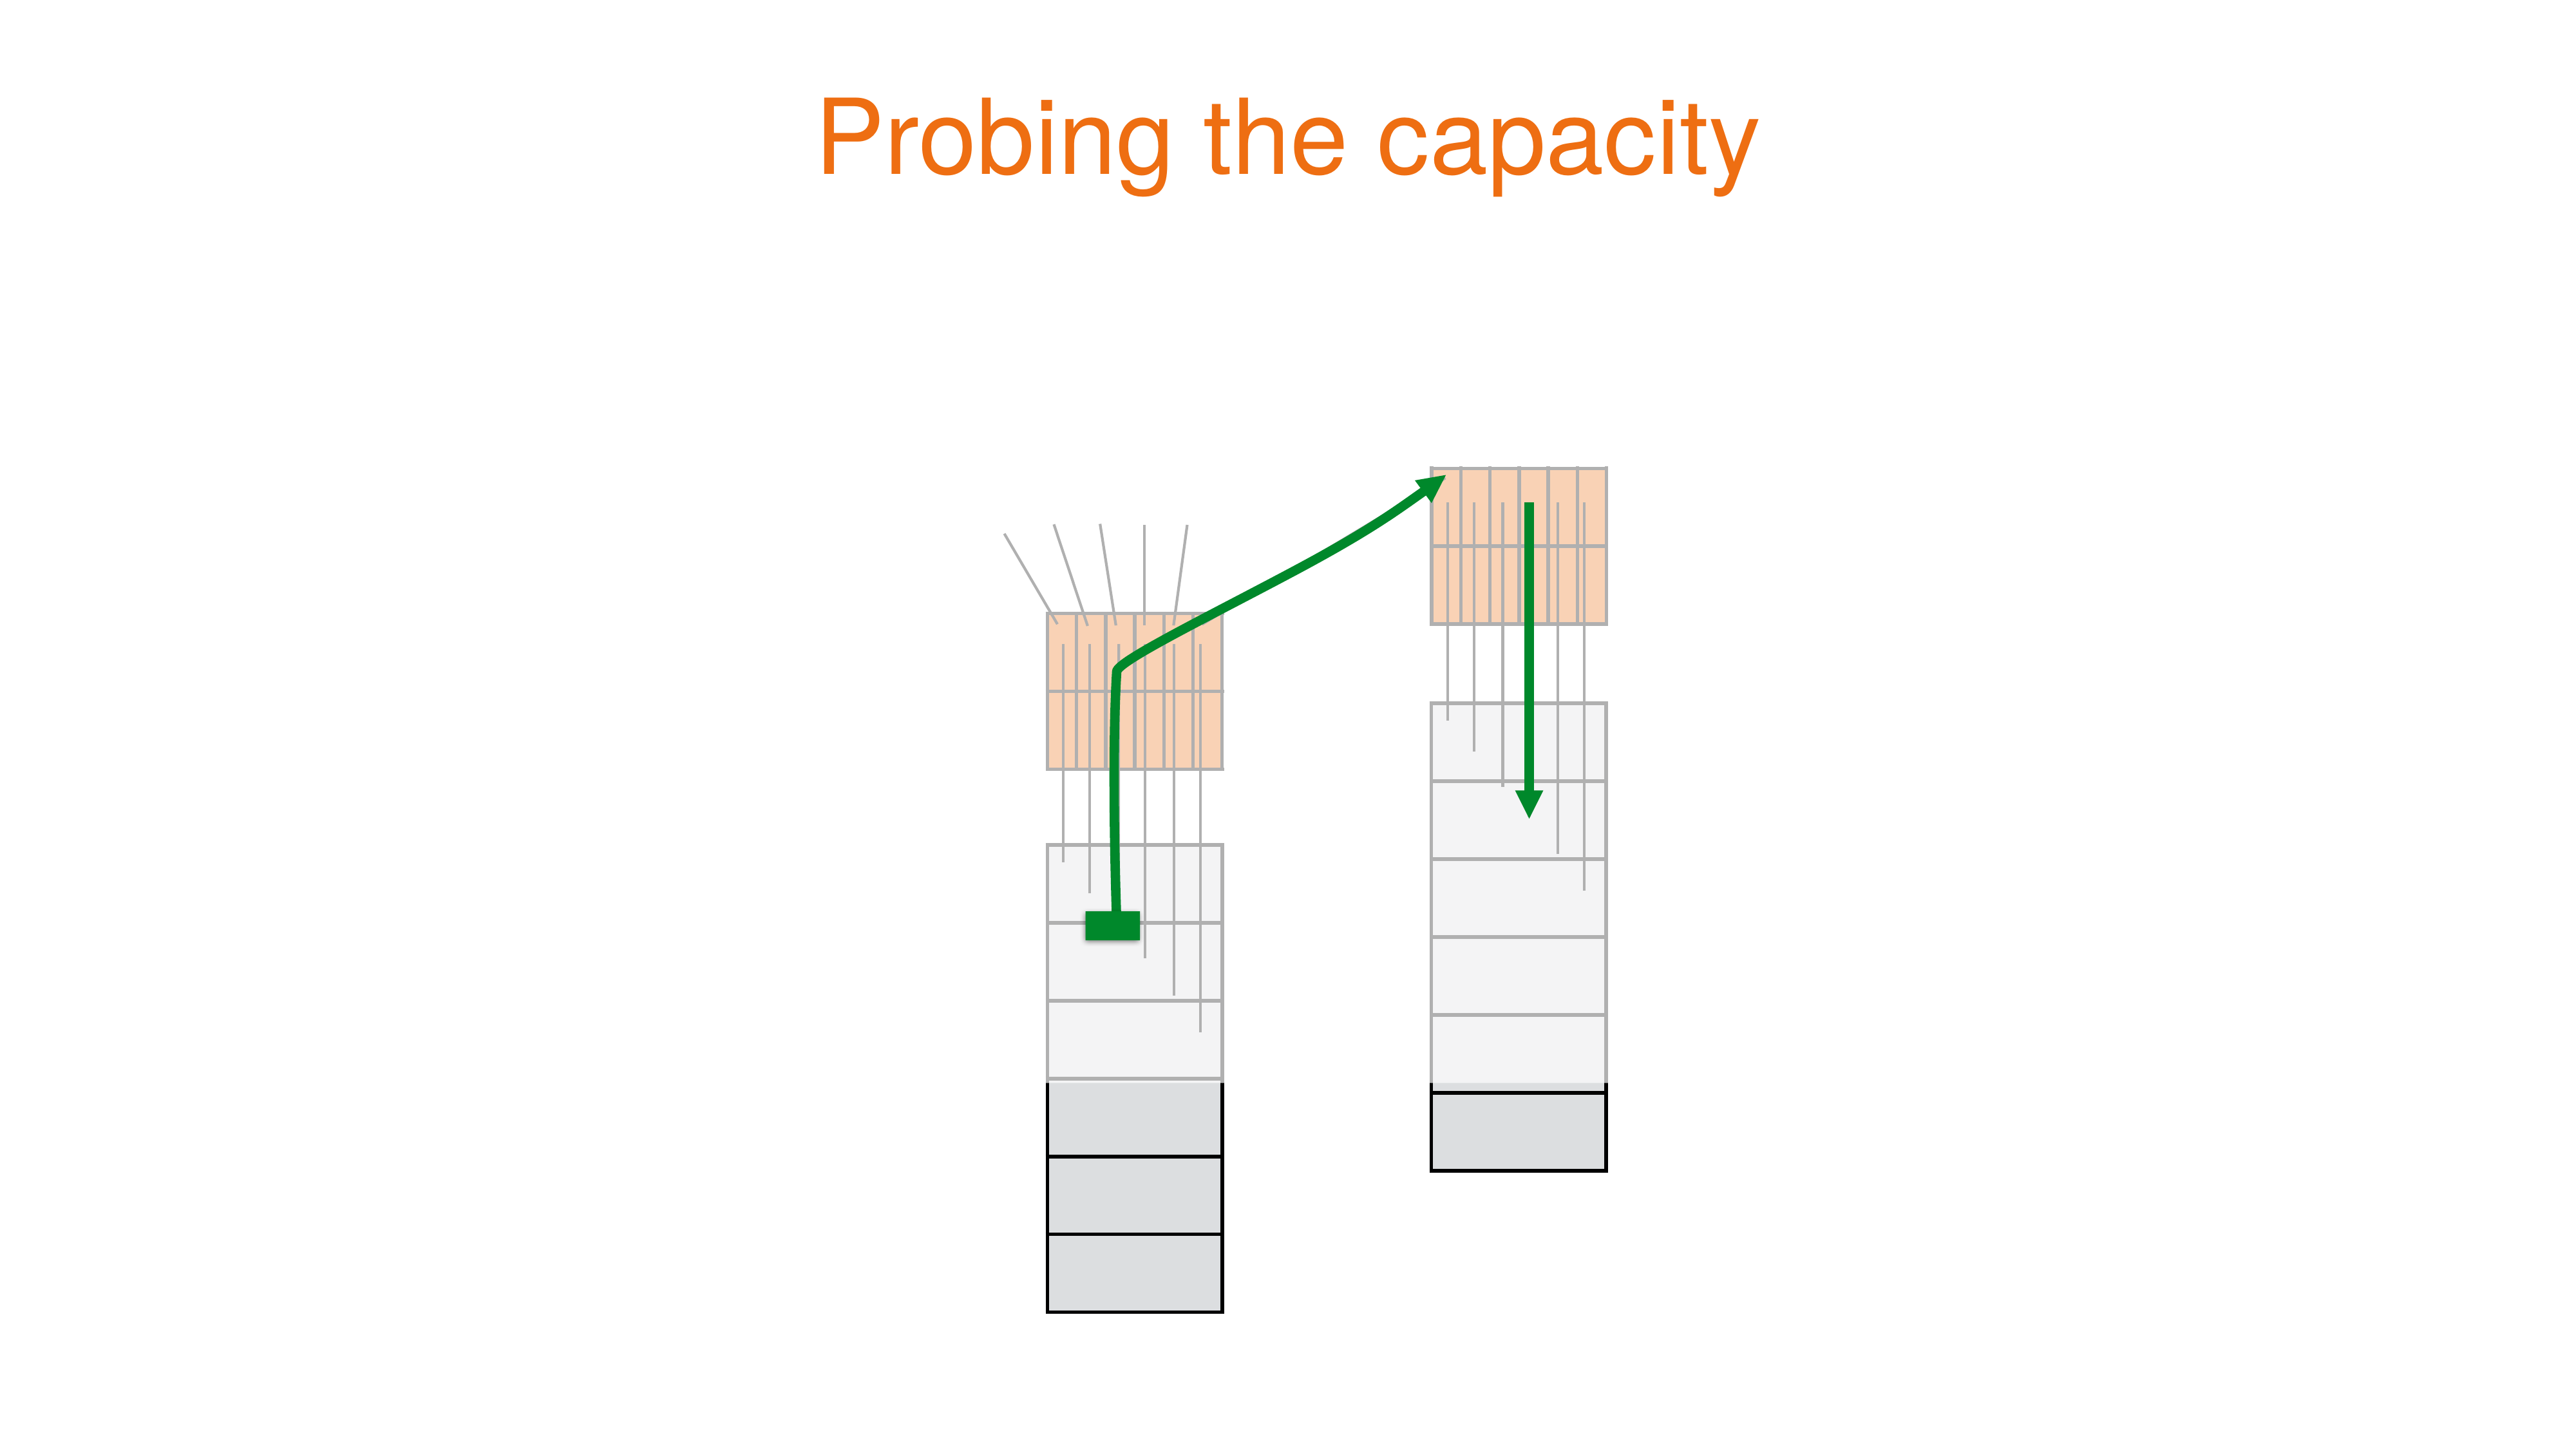

# Probing the capacity

|  |  |  |  |  |  |
| --- | --- | --- | --- | --- | --- |
|  |  |  |  |  |  |

|  |
| --- |
|  |
|  |
|  |
|  |
|  |

|  |  |  |  |  |  |
| --- | --- | --- | --- | --- | --- |
|  |  |  |  |  |  |

|  |
| --- |
|  |
|  |
|  |
|  |
|  |